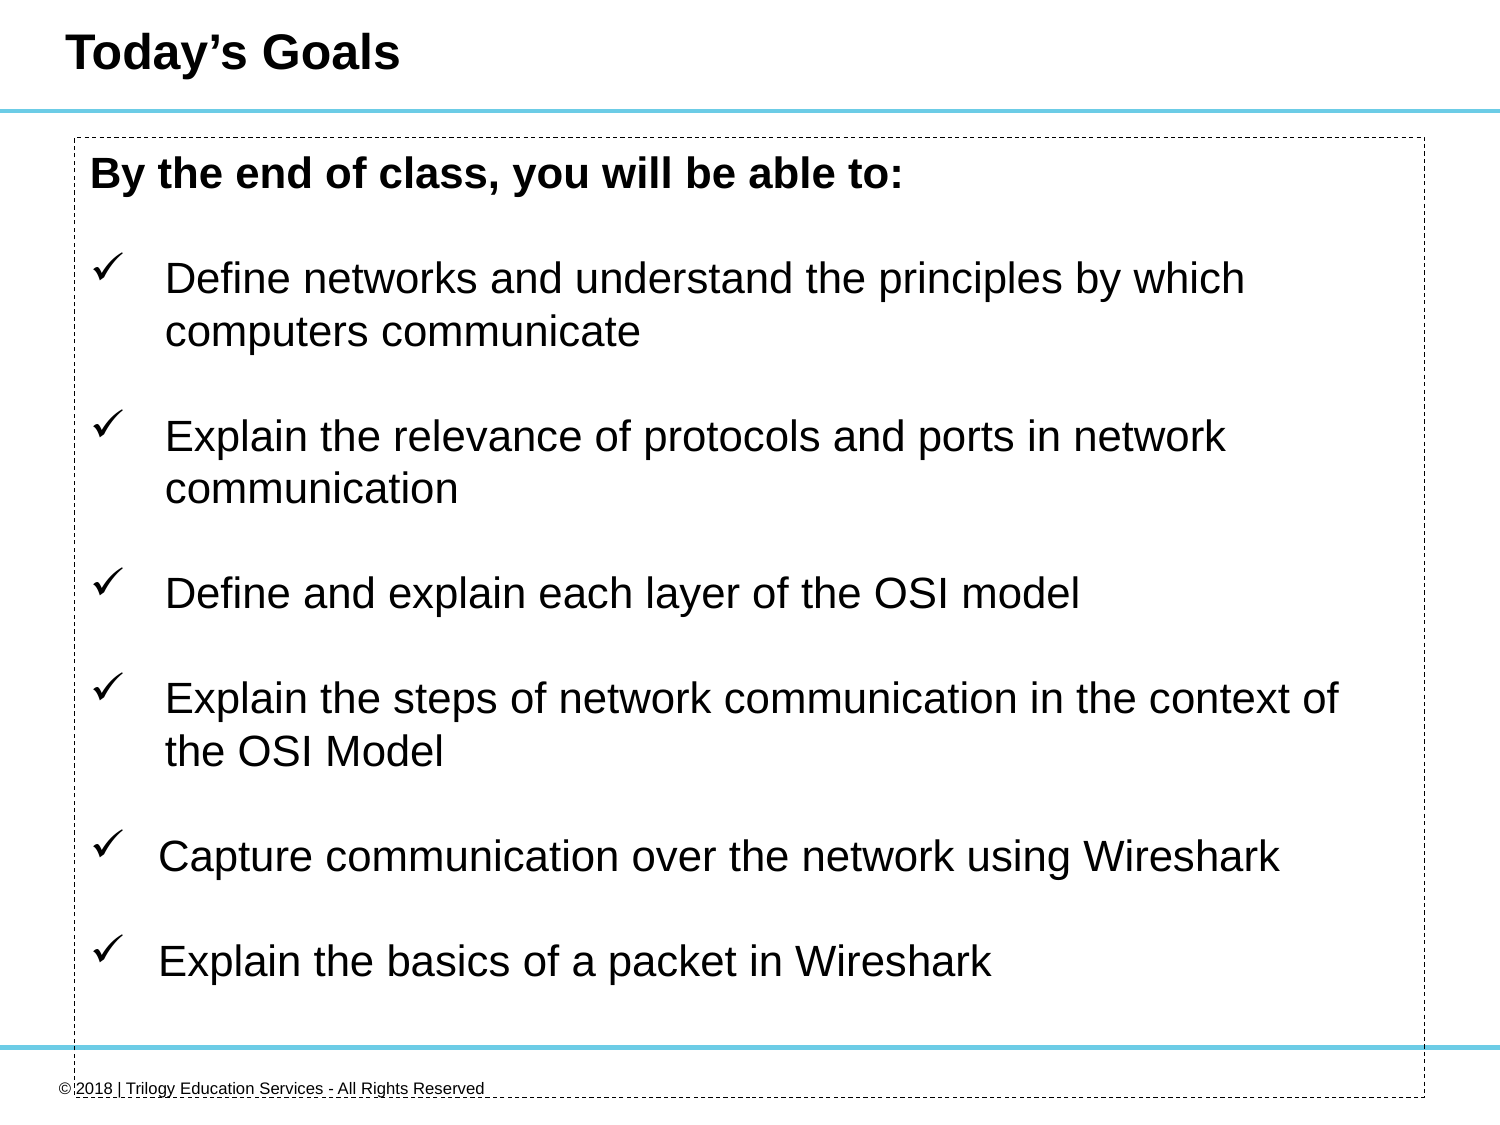

# Today’s Goals
By the end of class, you will be able to:

Define networks and understand the principles by which computers communicate

Explain the relevance of protocols and ports in network communication

Define and explain each layer of the OSI model

Explain the steps of network communication in the context of the OSI Model

 Capture communication over the network using Wireshark

 Explain the basics of a packet in Wireshark